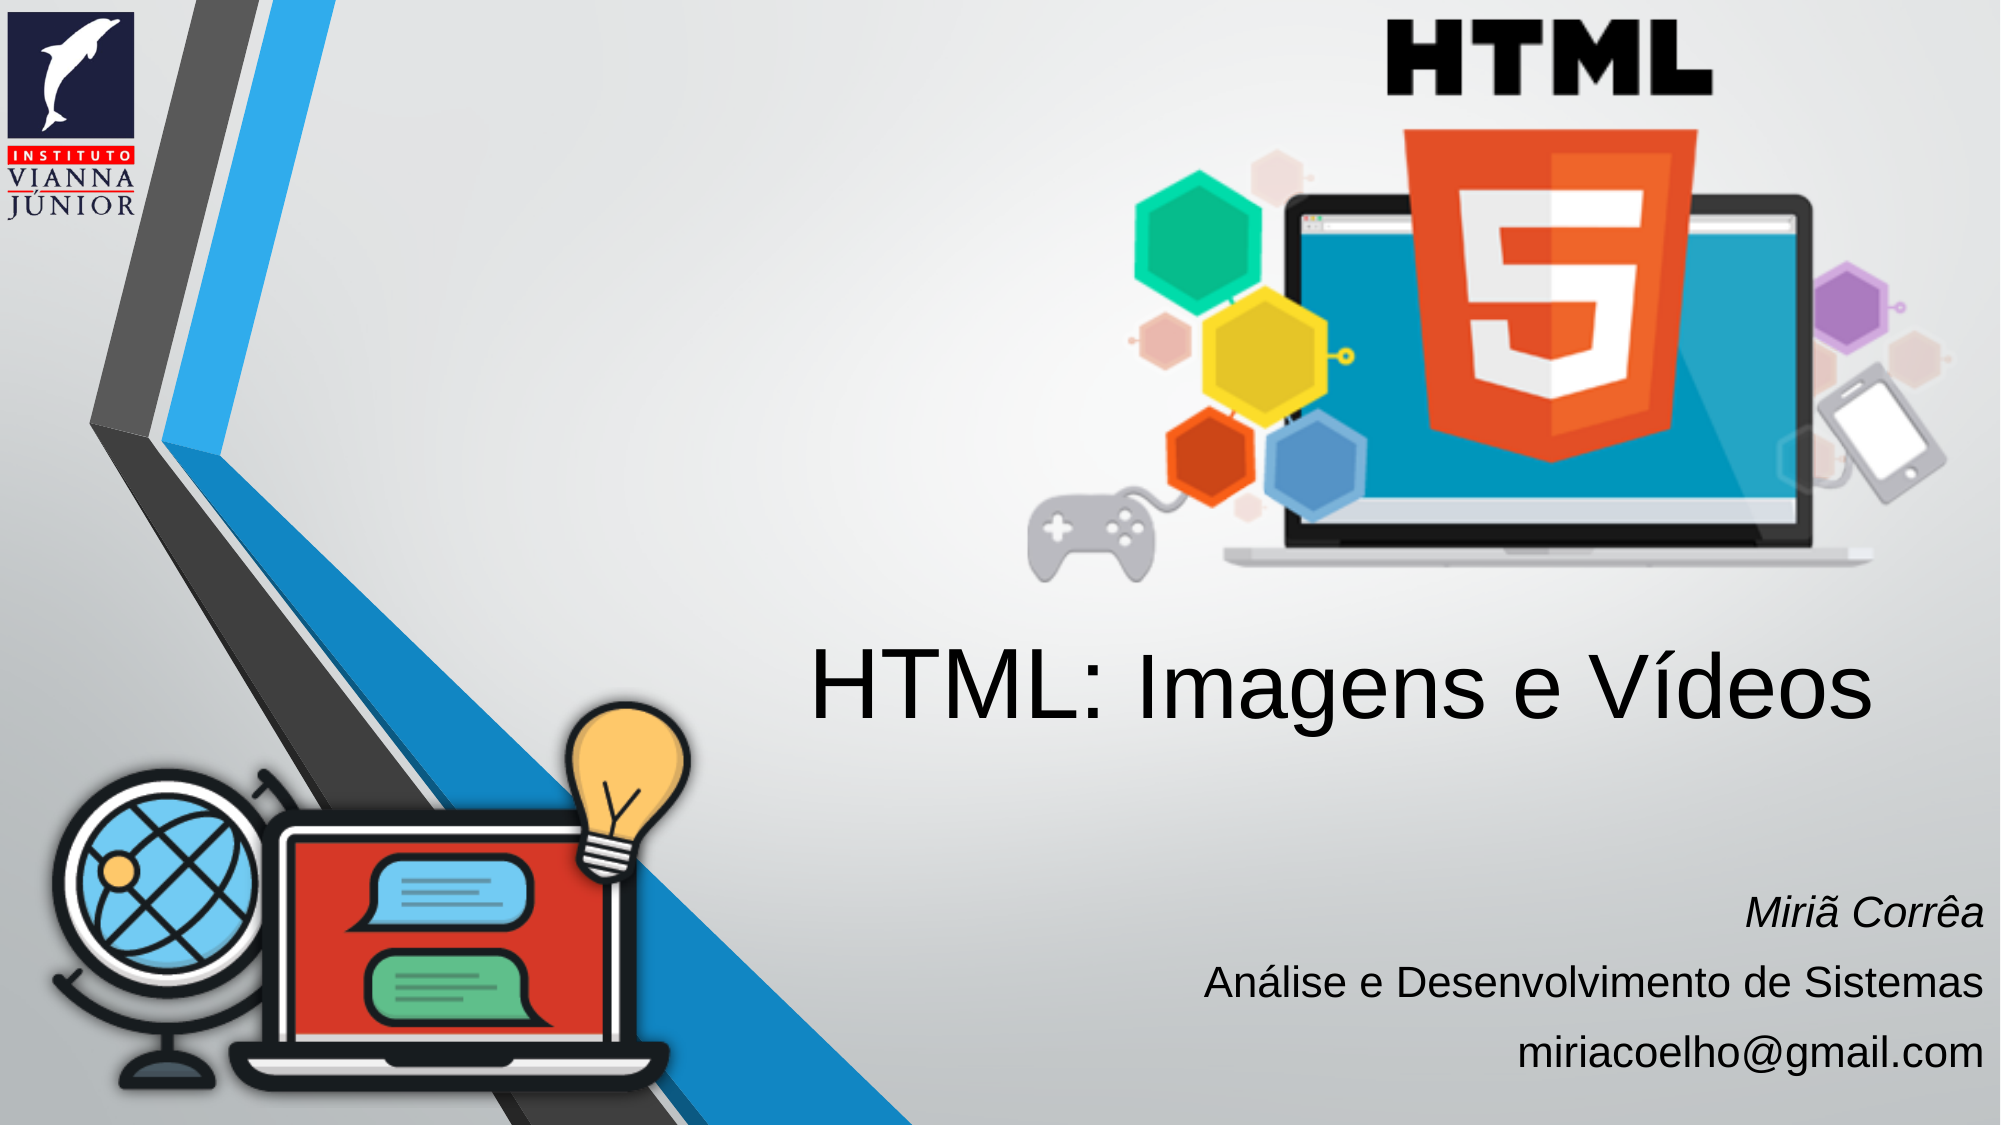

# HTML: Imagens e Vídeos
Miriã Corrêa
Análise e Desenvolvimento de Sistemas
miriacoelho@gmail.com